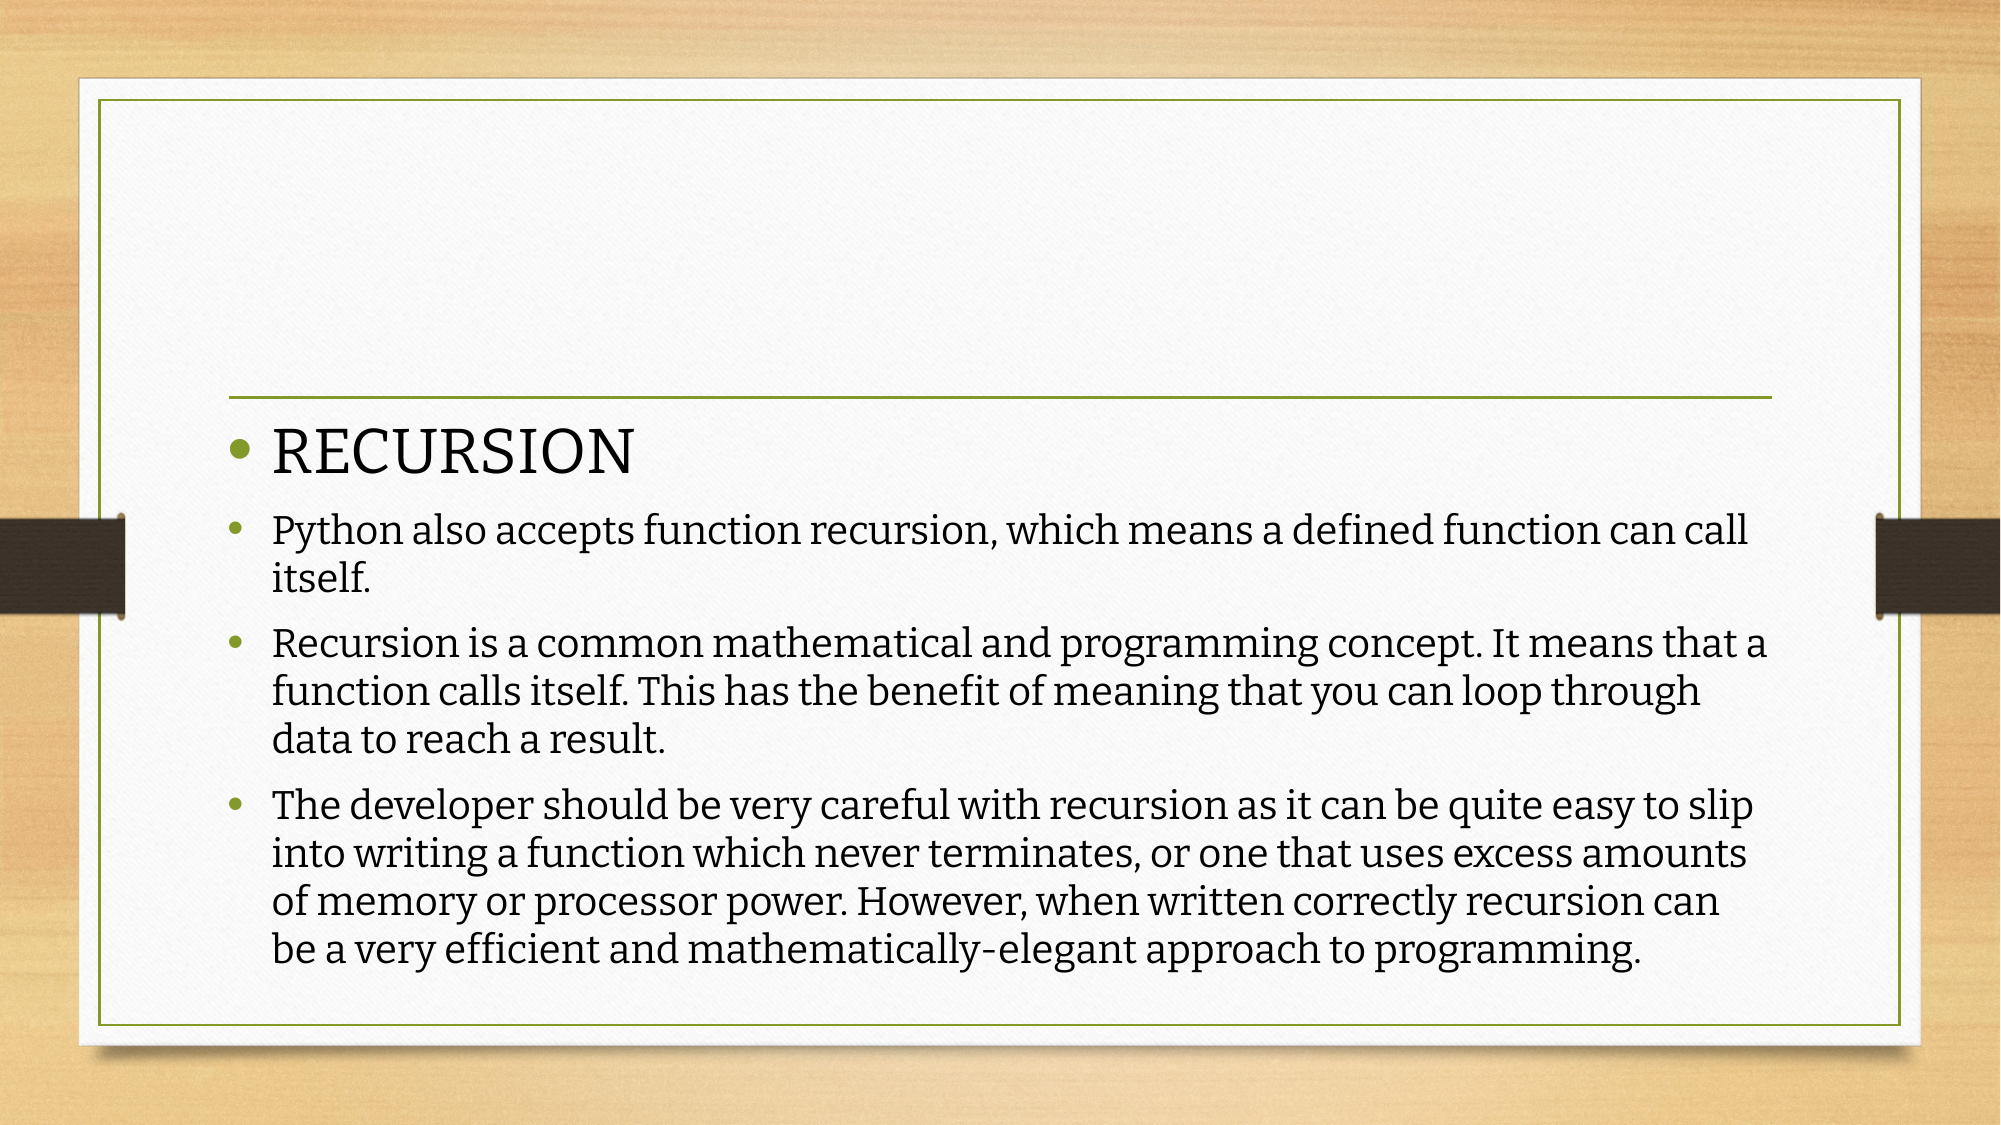

#
RECURSION
Python also accepts function recursion, which means a defined function can call itself.
Recursion is a common mathematical and programming concept. It means that a function calls itself. This has the benefit of meaning that you can loop through data to reach a result.
The developer should be very careful with recursion as it can be quite easy to slip into writing a function which never terminates, or one that uses excess amounts of memory or processor power. However, when written correctly recursion can be a very efficient and mathematically-elegant approach to programming.